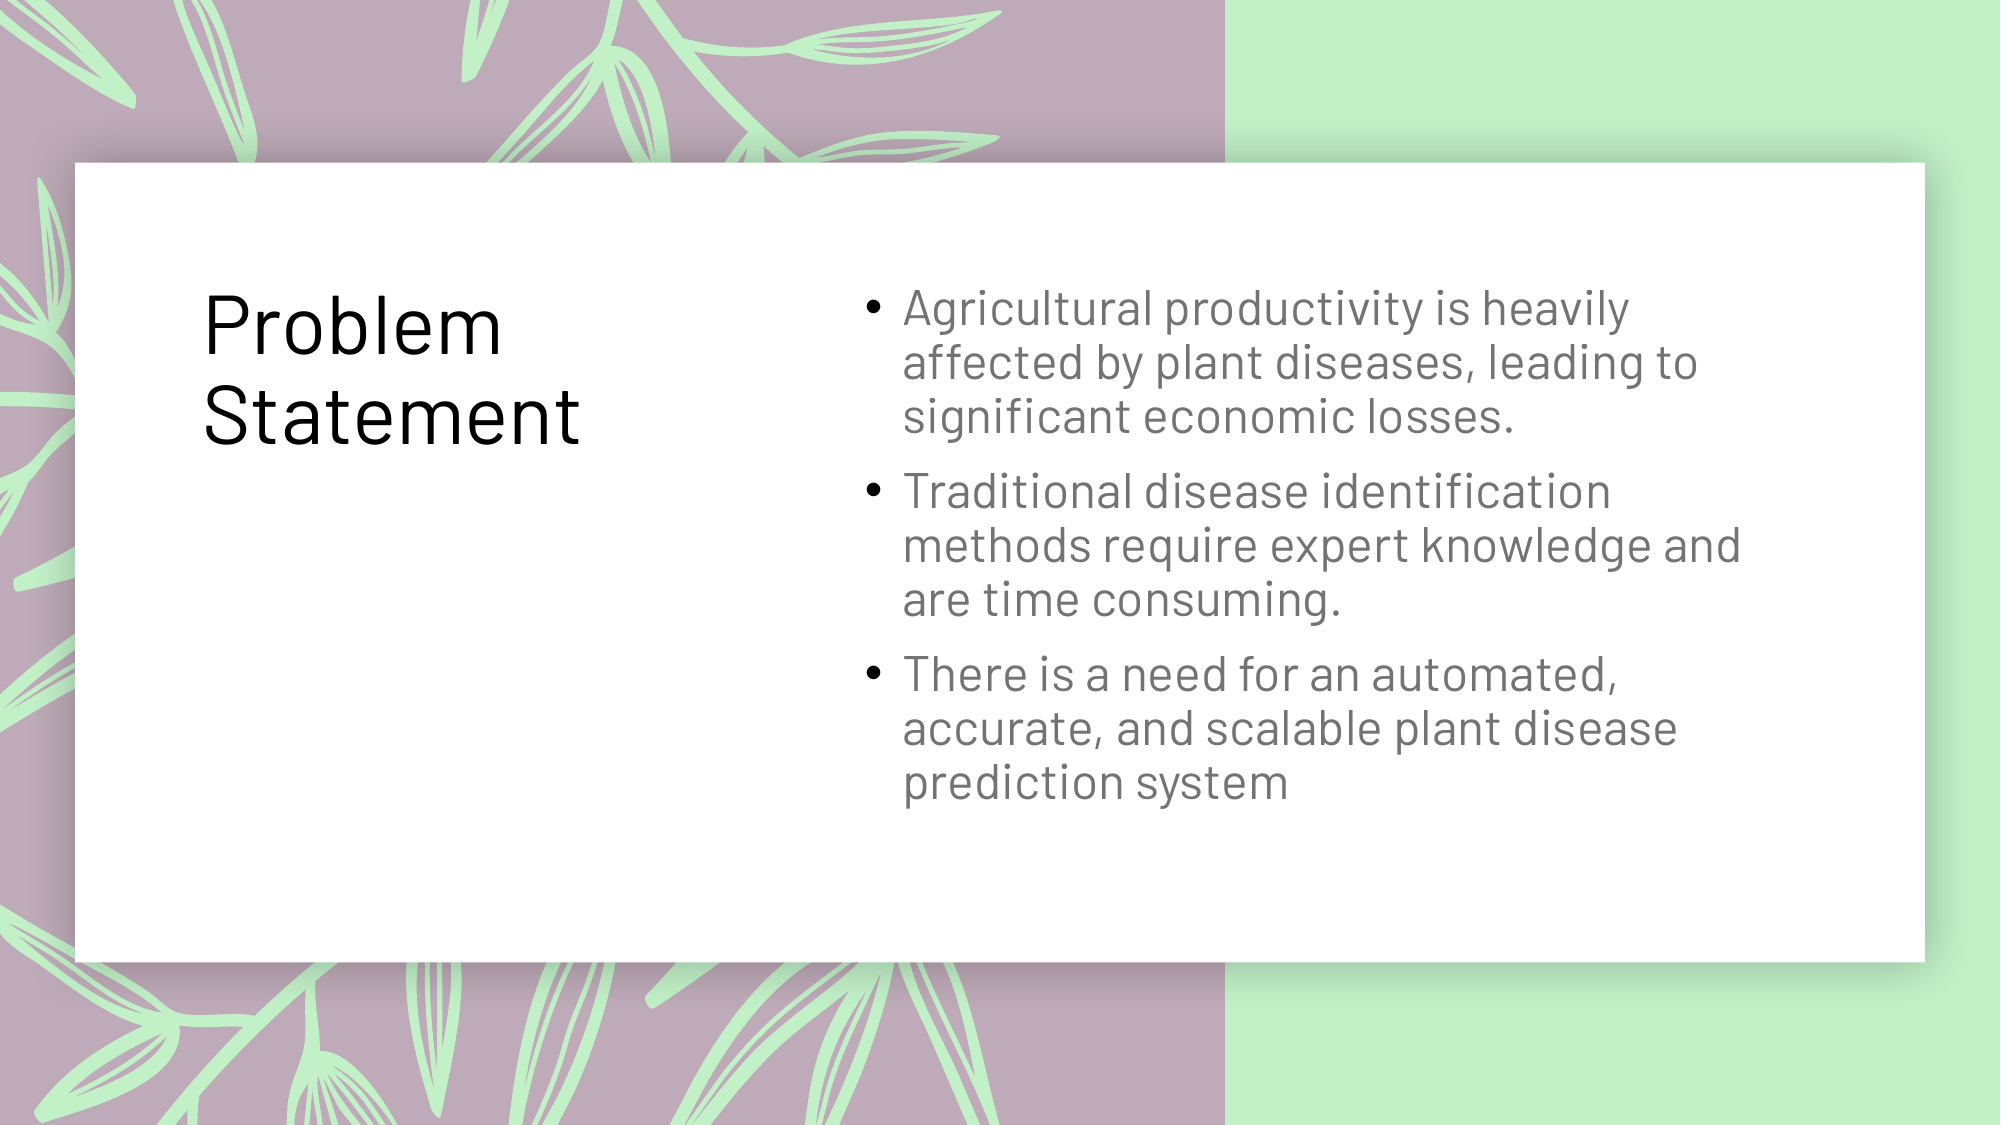

# Problem Statement
Agricultural productivity is heavily affected by plant diseases, leading to significant economic losses.
Traditional disease identification methods require expert knowledge and are time consuming.
There is a need for an automated, accurate, and scalable plant disease prediction system